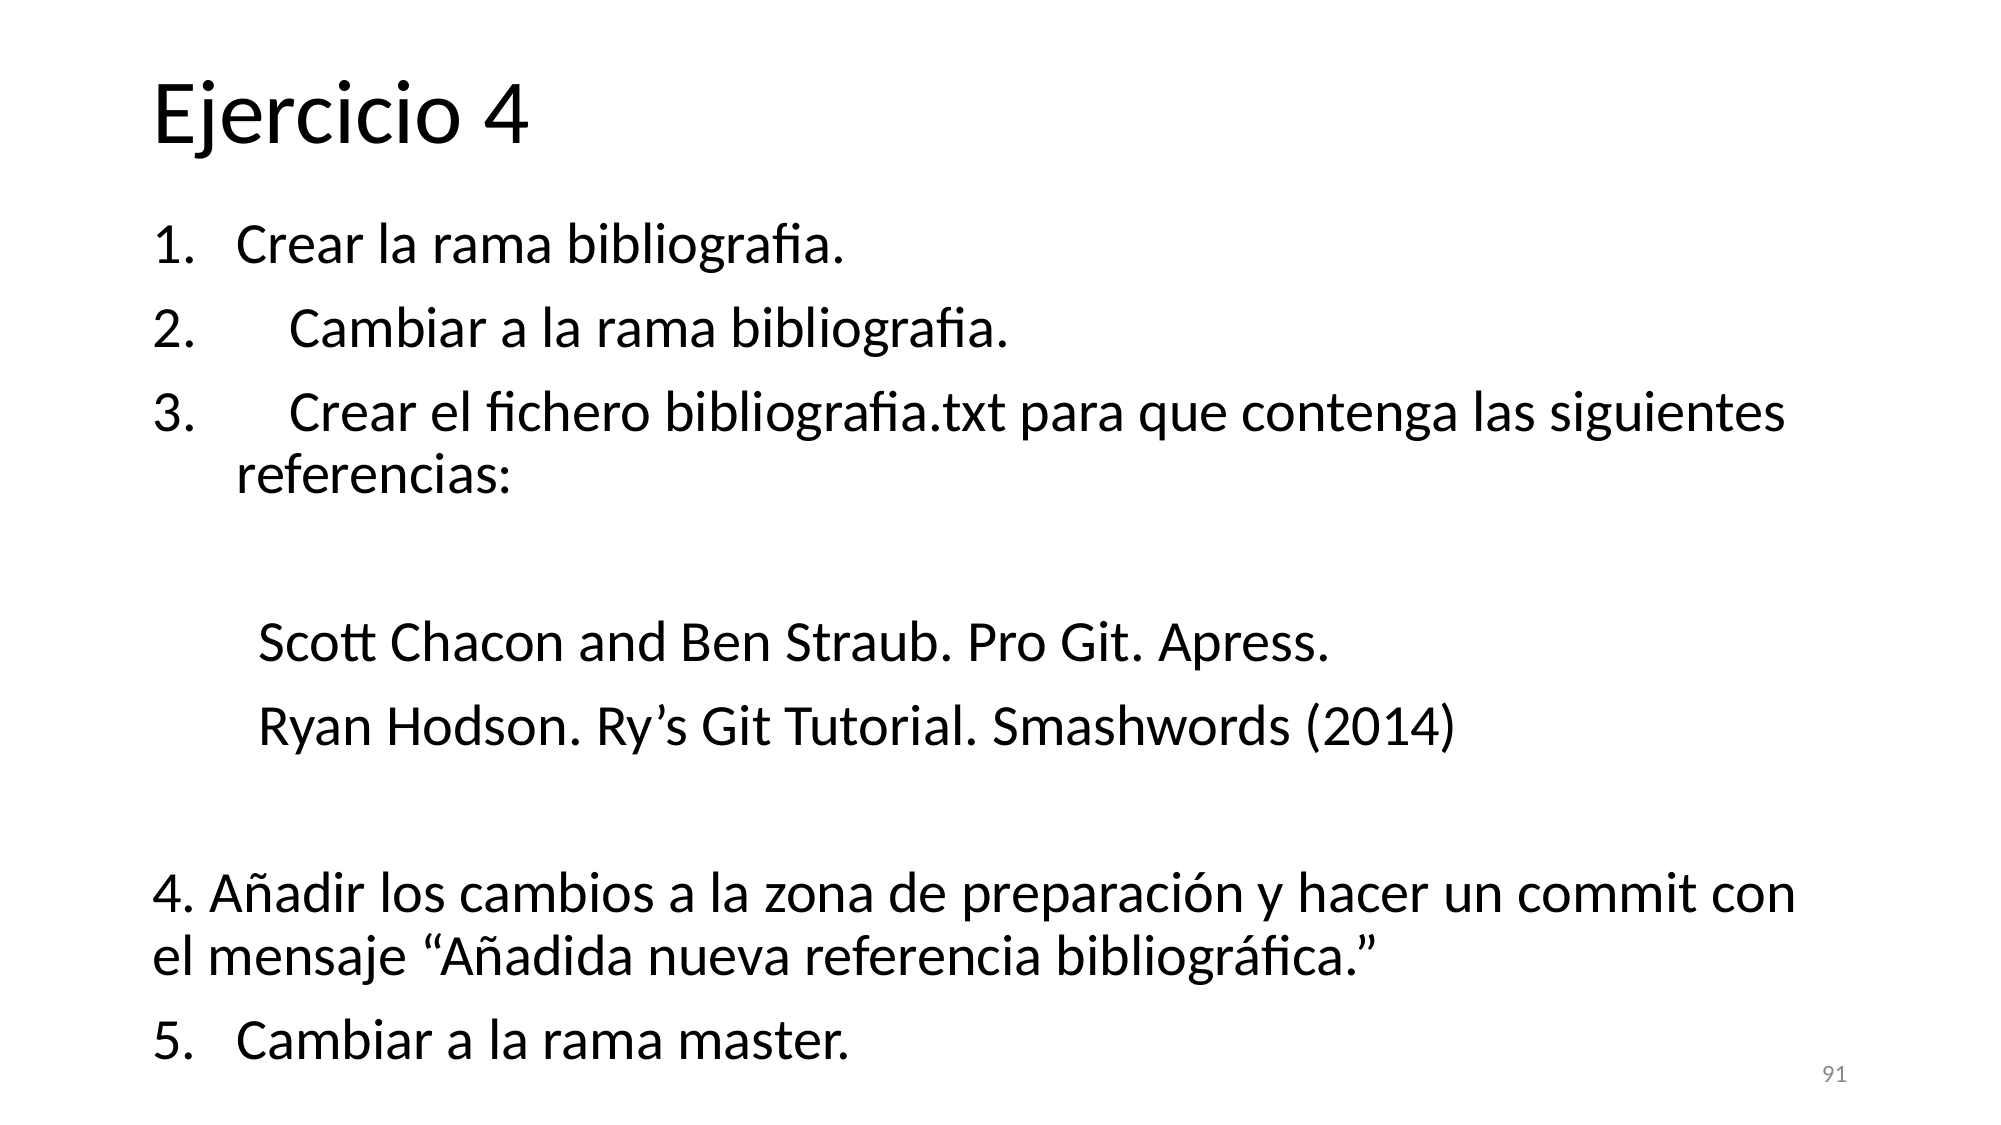

# Ejercicio 4
Crear la rama bibliografia.
    Cambiar a la rama bibliografia.
    Crear el fichero bibliografia.txt para que contenga las siguientes referencias:

        Scott Chacon and Ben Straub. Pro Git. Apress.
        Ryan Hodson. Ry’s Git Tutorial. Smashwords (2014)

4. Añadir los cambios a la zona de preparación y hacer un commit con el mensaje “Añadida nueva referencia bibliográfica.”
5.   Cambiar a la rama master.
91